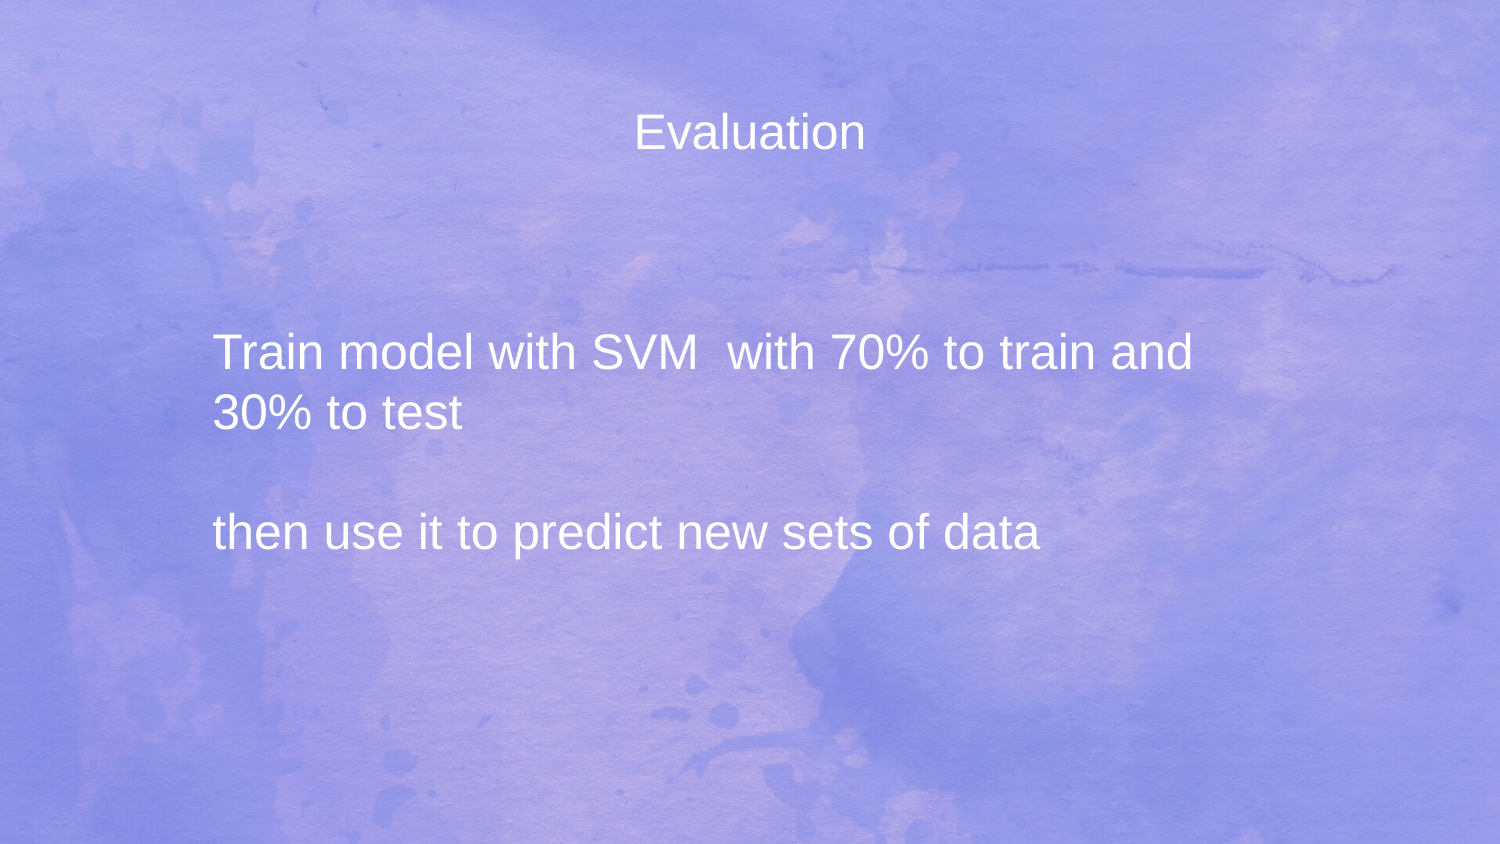

Evaluation
Train model with SVM  with 70% to train and 30% to test

then use it to predict new sets of data